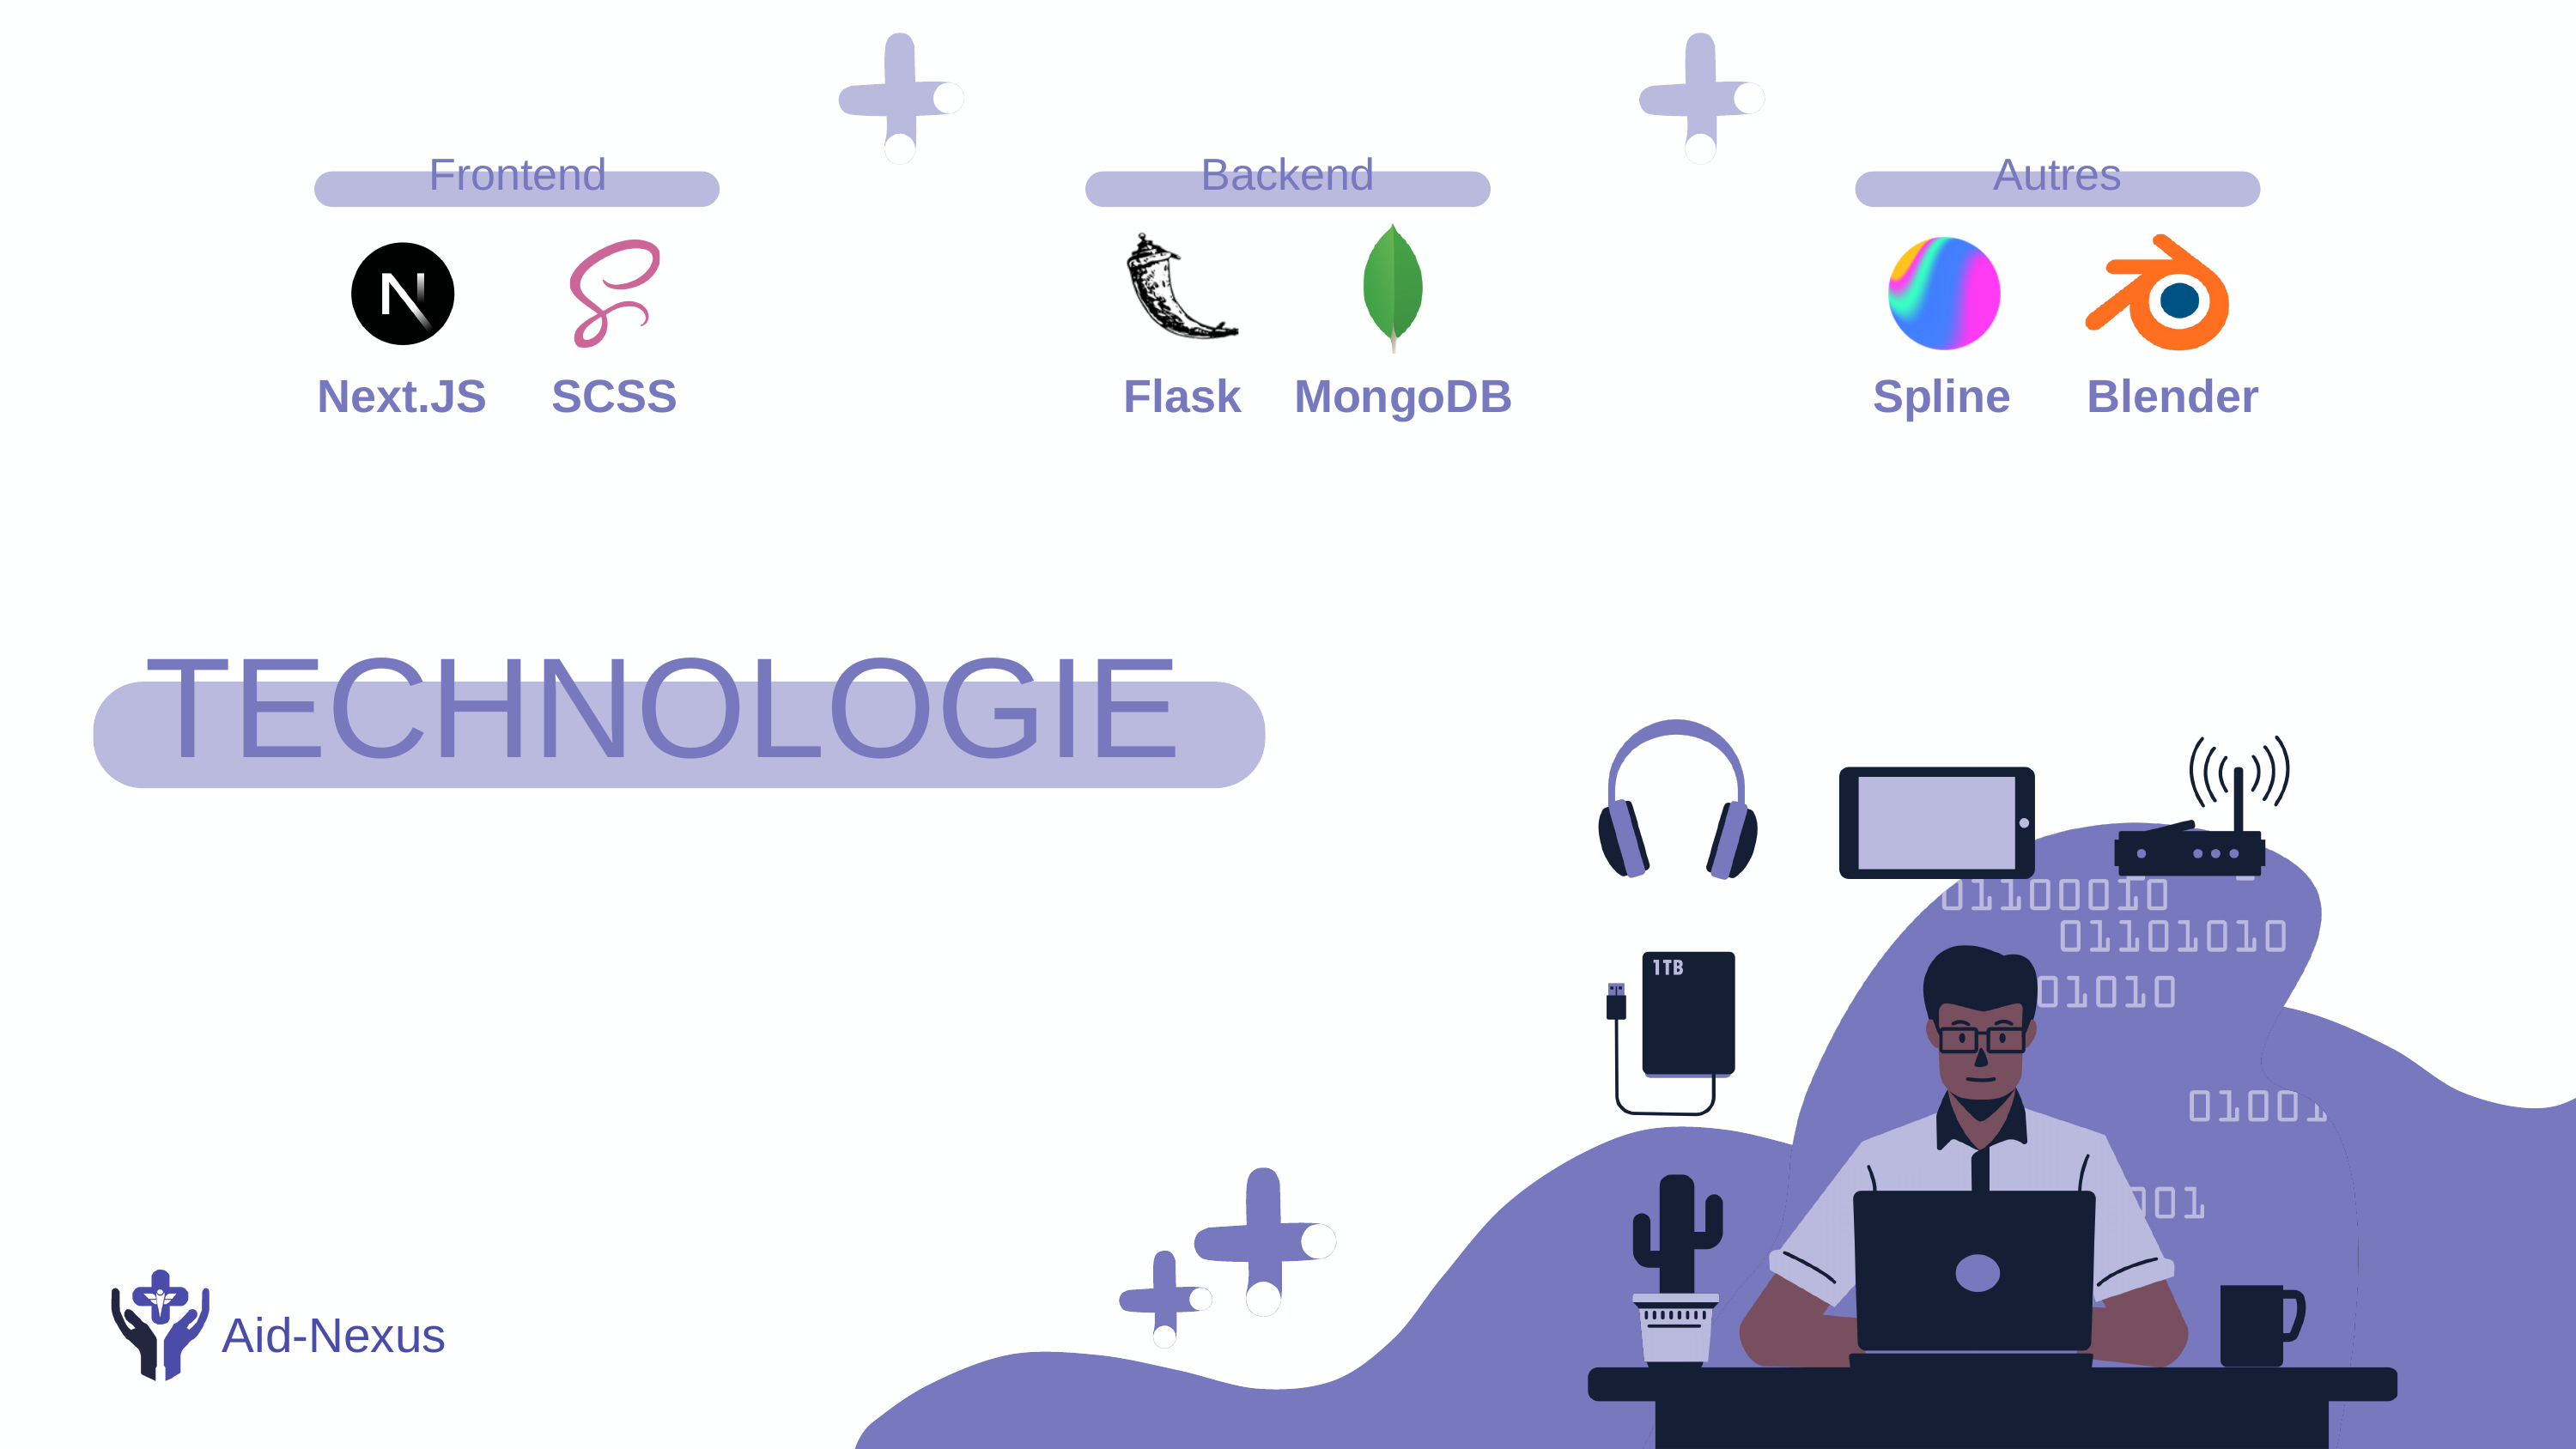

Frontend
Backend
Autres

Next.JS
SCSS
Flask
MongoDB
Spline
Blender

TECHNOLOGIE

Aid-Nexus